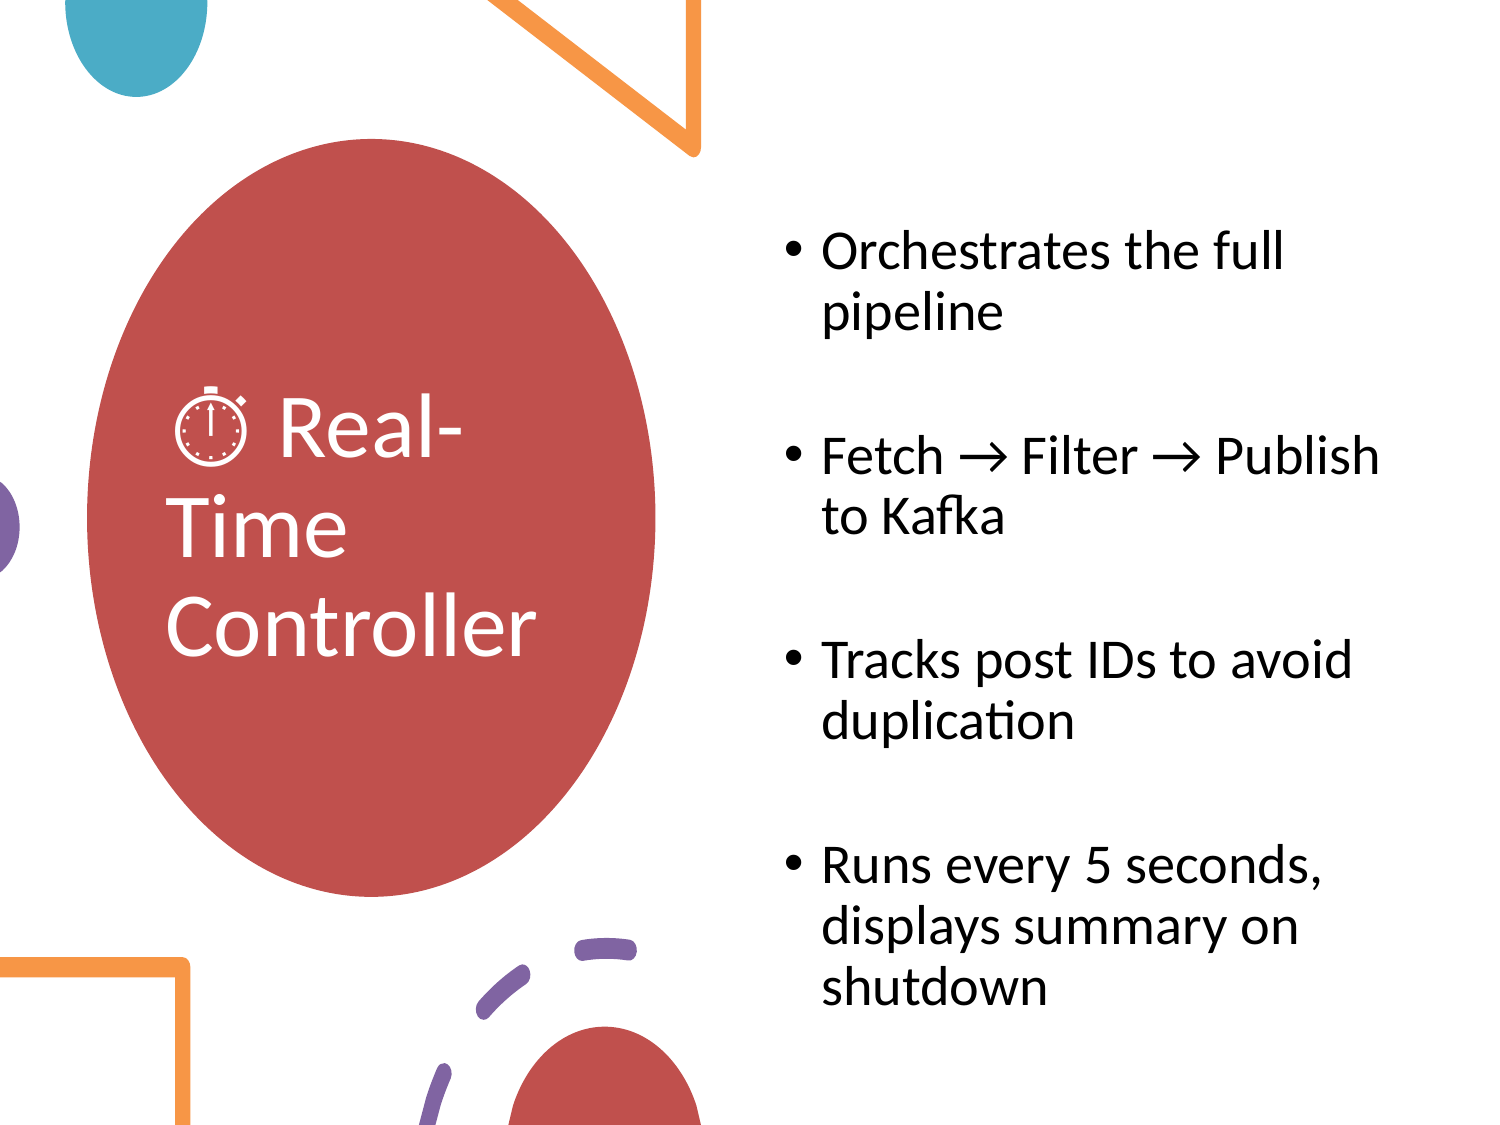

Orchestrates the full pipeline

Fetch → Filter → Publish to Kafka

Tracks post IDs to avoid duplication

Runs every 5 seconds, displays summary on shutdown

⏱️ Real-Time Controller